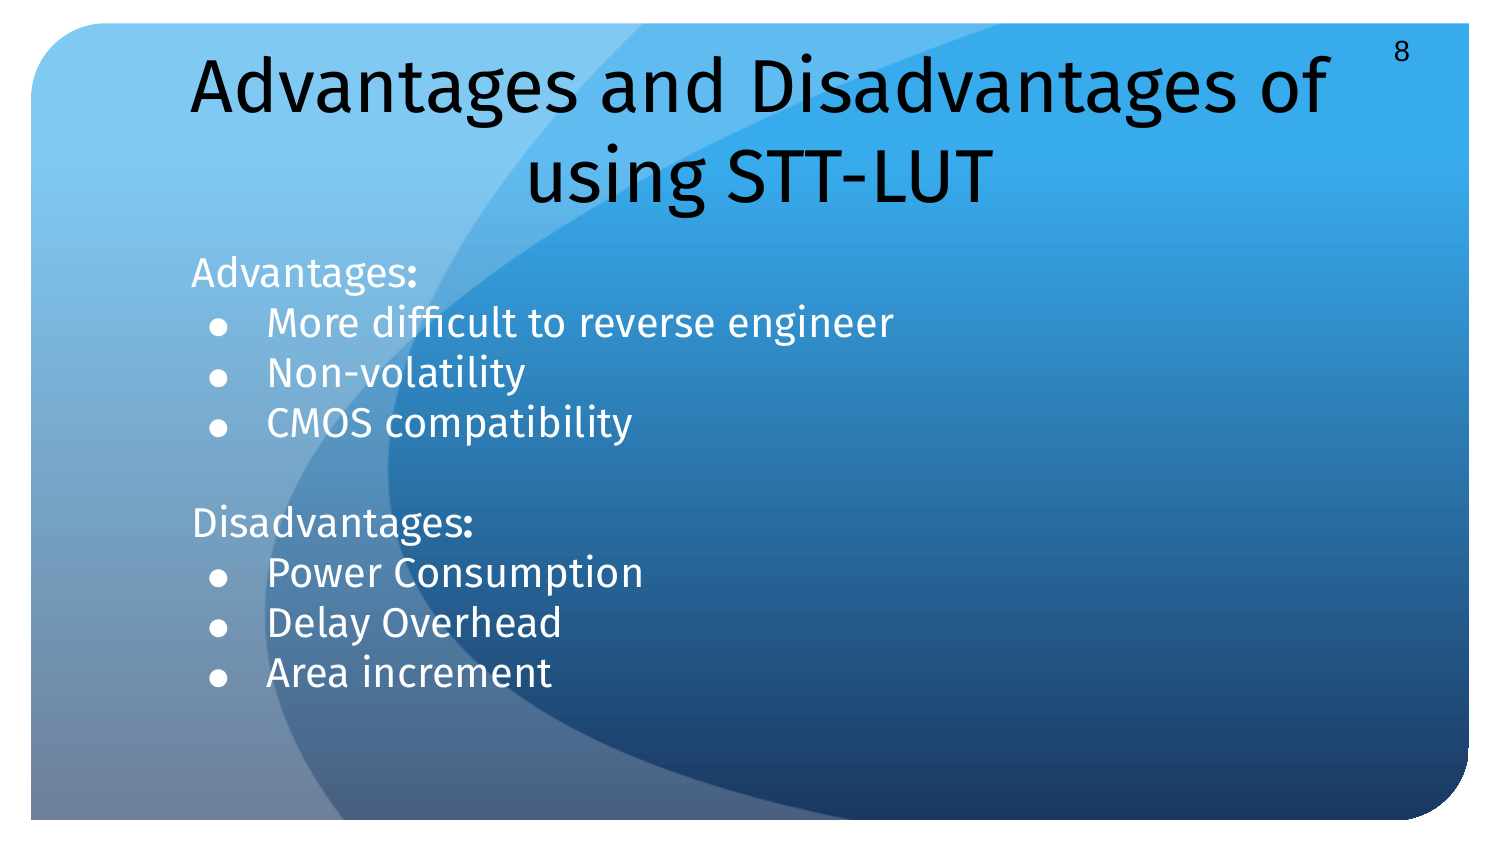

# Advantages and Disadvantages of using STT-LUT
8
Advantages:
More difficult to reverse engineer
Non-volatility
CMOS compatibility
Disadvantages:
Power Consumption
Delay Overhead
Area increment